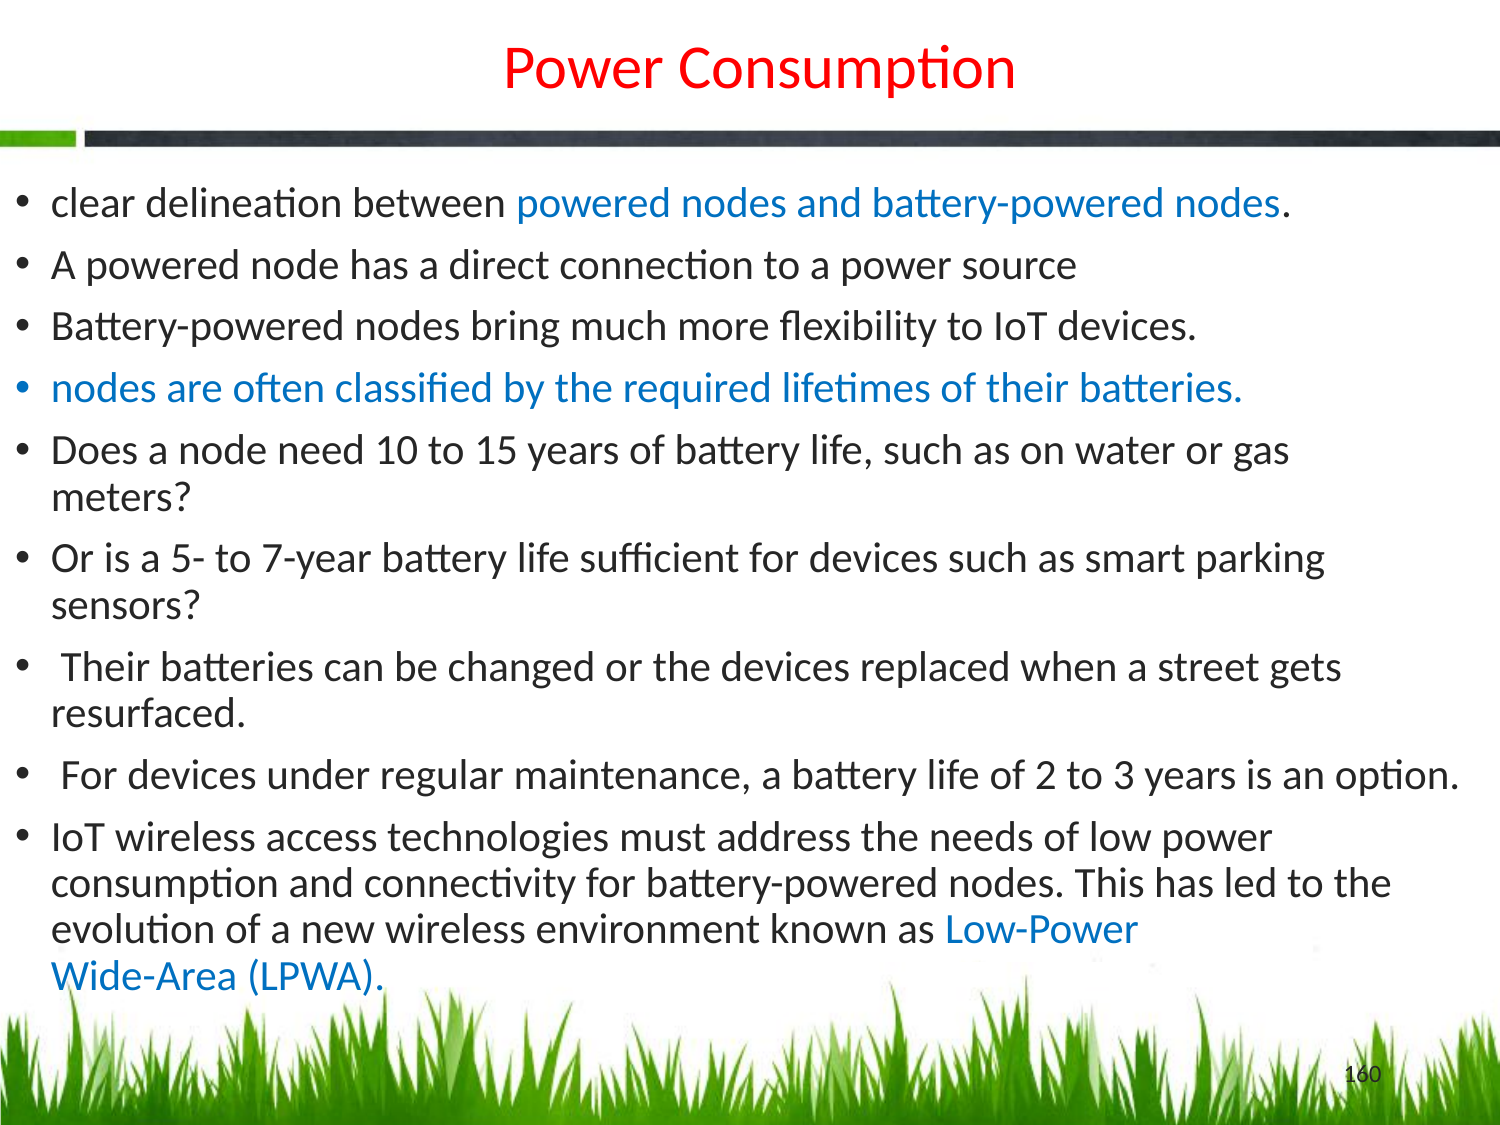

# Power Consumption
clear delineation between powered nodes and battery-powered nodes.
A powered node has a direct connection to a power source
Battery-powered nodes bring much more flexibility to IoT devices.
nodes are often classified by the required lifetimes of their batteries.
Does a node need 10 to 15 years of battery life, such as on water or gas
meters?
Or is a 5- to 7-year battery life sufficient for devices such as smart parking sensors?
 Their batteries can be changed or the devices replaced when a street gets resurfaced.
 For devices under regular maintenance, a battery life of 2 to 3 years is an option.
IoT wireless access technologies must address the needs of low power consumption and connectivity for battery-powered nodes. This has led to the evolution of a new wireless environment known as Low-Power
Wide-Area (LPWA).
160